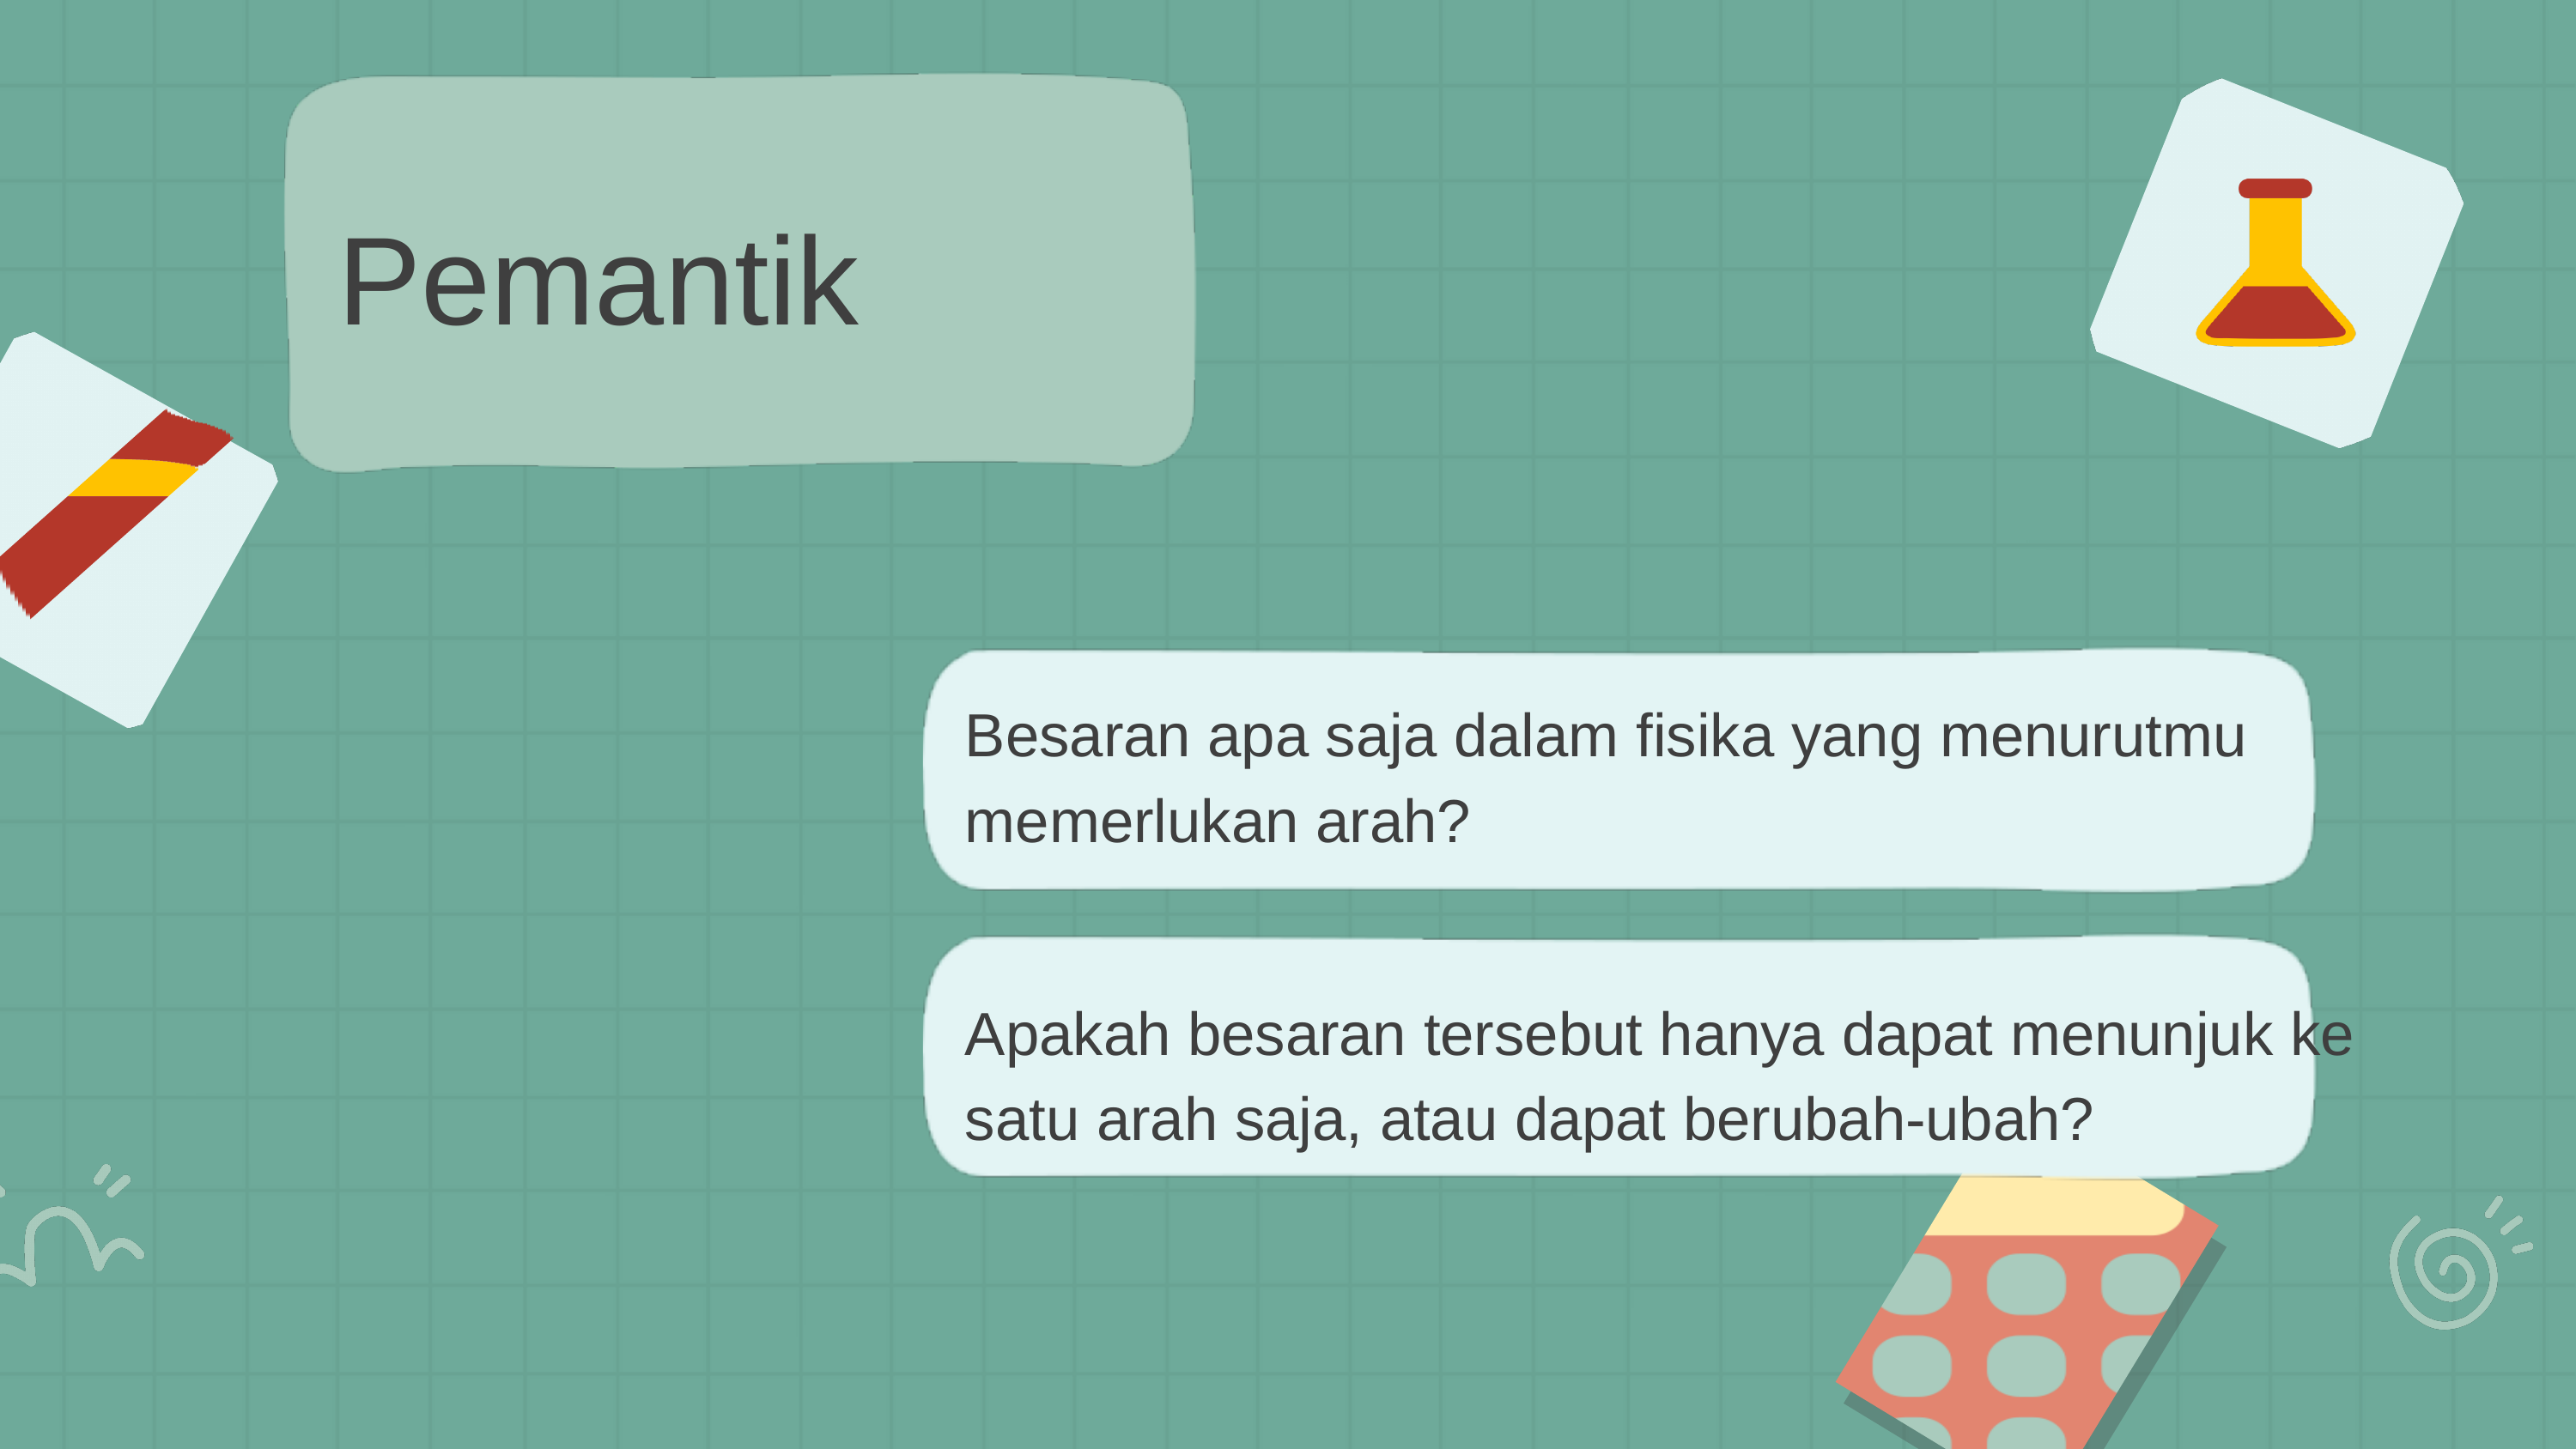

Pemantik

Besaran apa saja dalam fisika yang menurutmu memerlukan arah?

Apakah besaran tersebut hanya dapat menunjuk ke satu arah saja, atau dapat berubah-ubah?